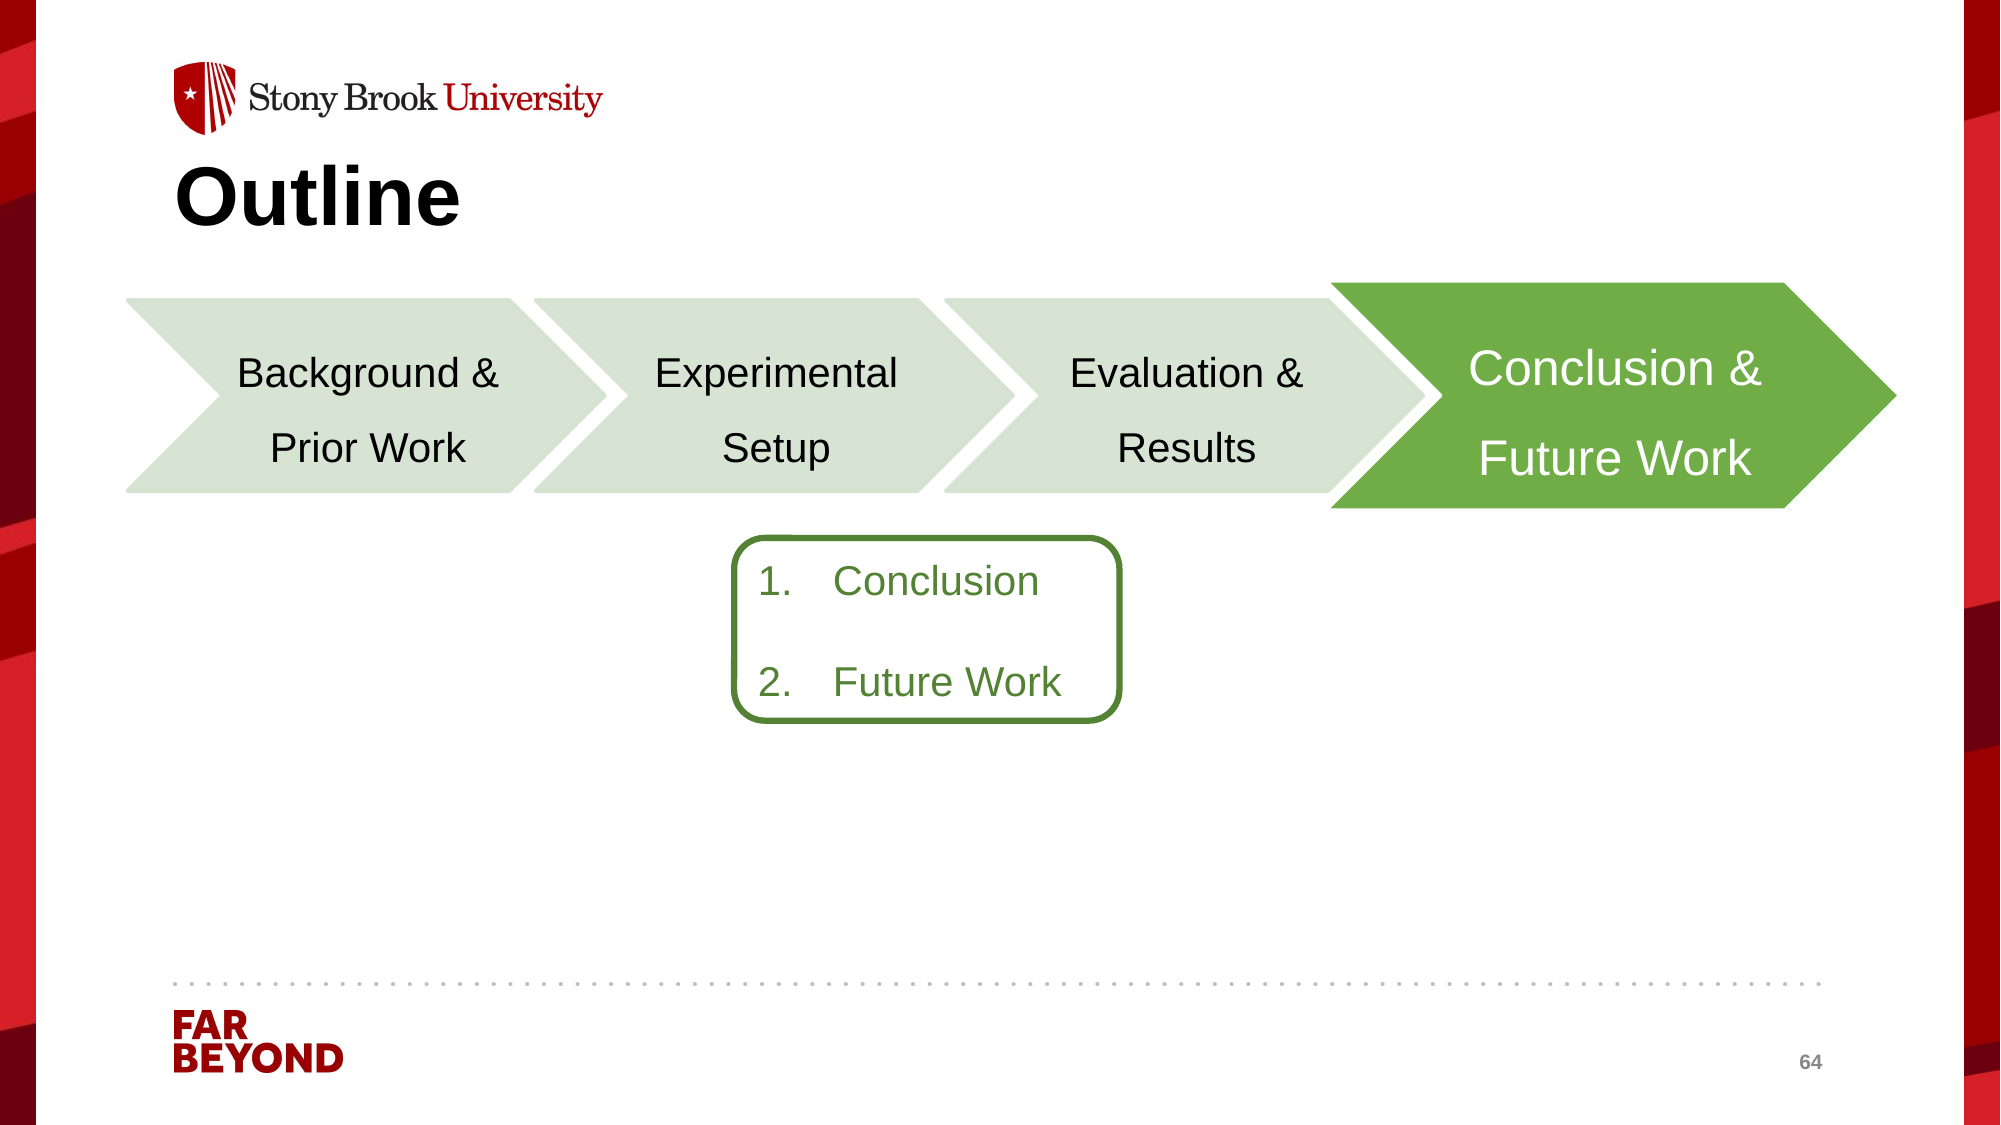

# Outline
Conclusion & Future Work
Background & Prior Work
Experimental Setup
Evaluation & Results
Conclusion

Future Work
64